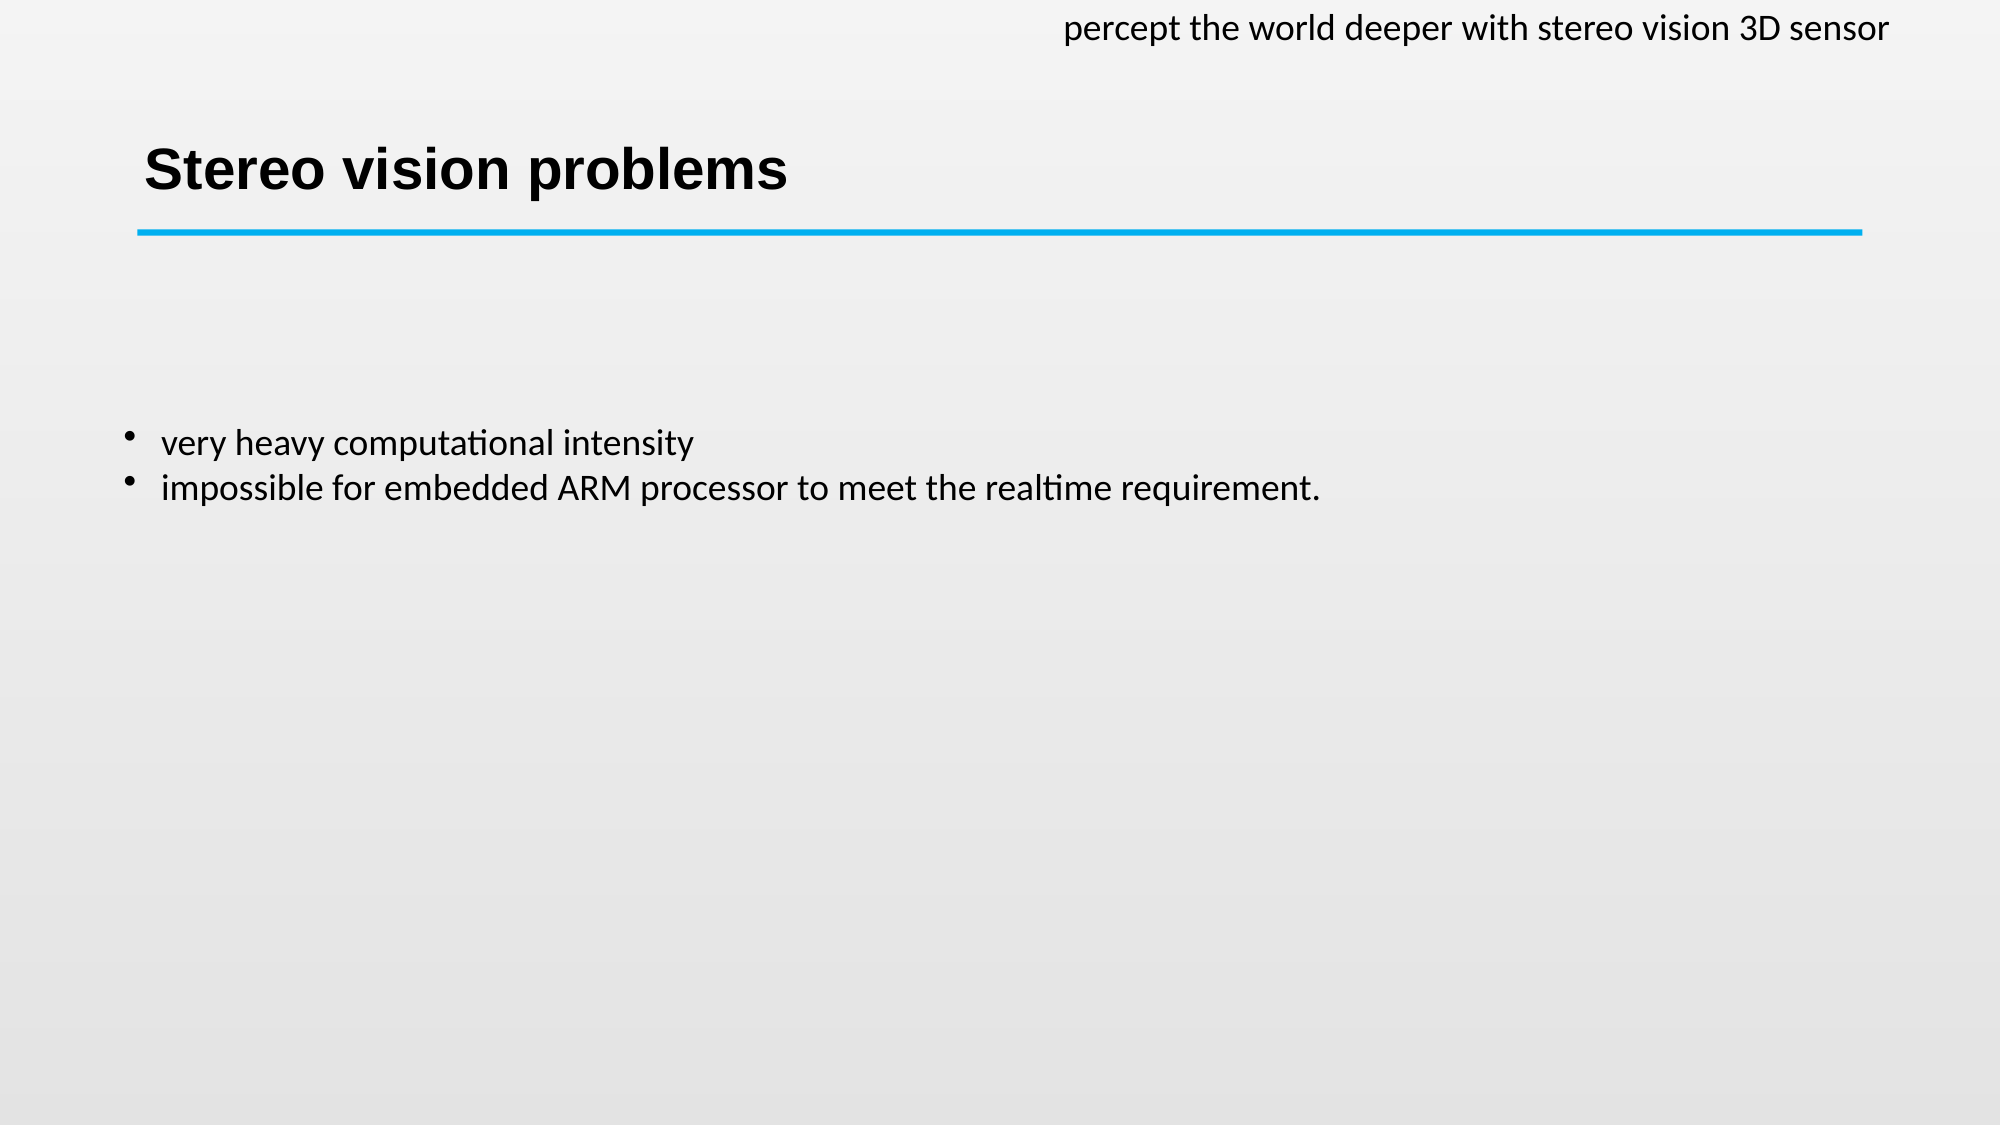

percept the world deeper with stereo vision 3D sensor
# Stereo vision problems

very heavy computational intensity
impossible for embedded ARM processor to meet the realtime requirement.